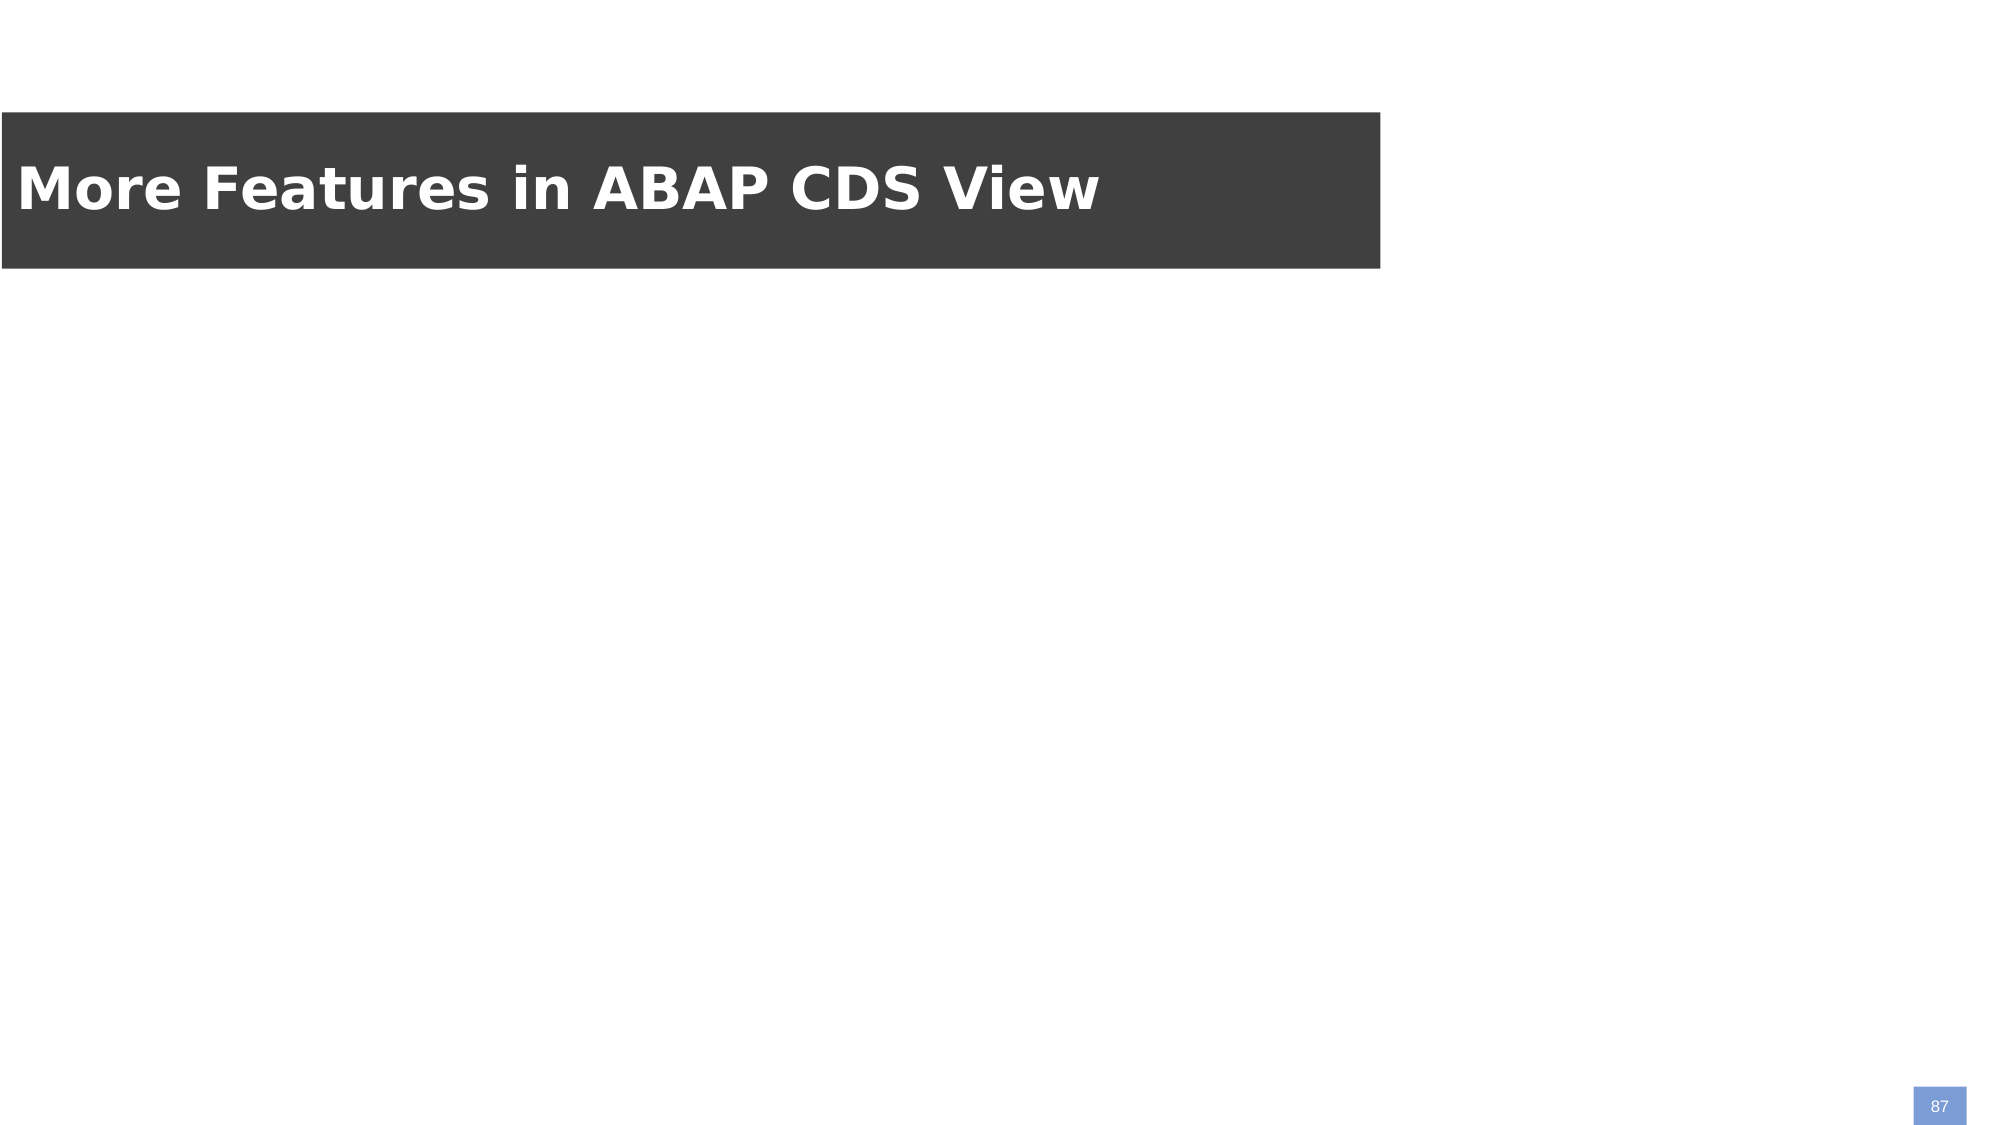

#
More Features in ABAP CDS View